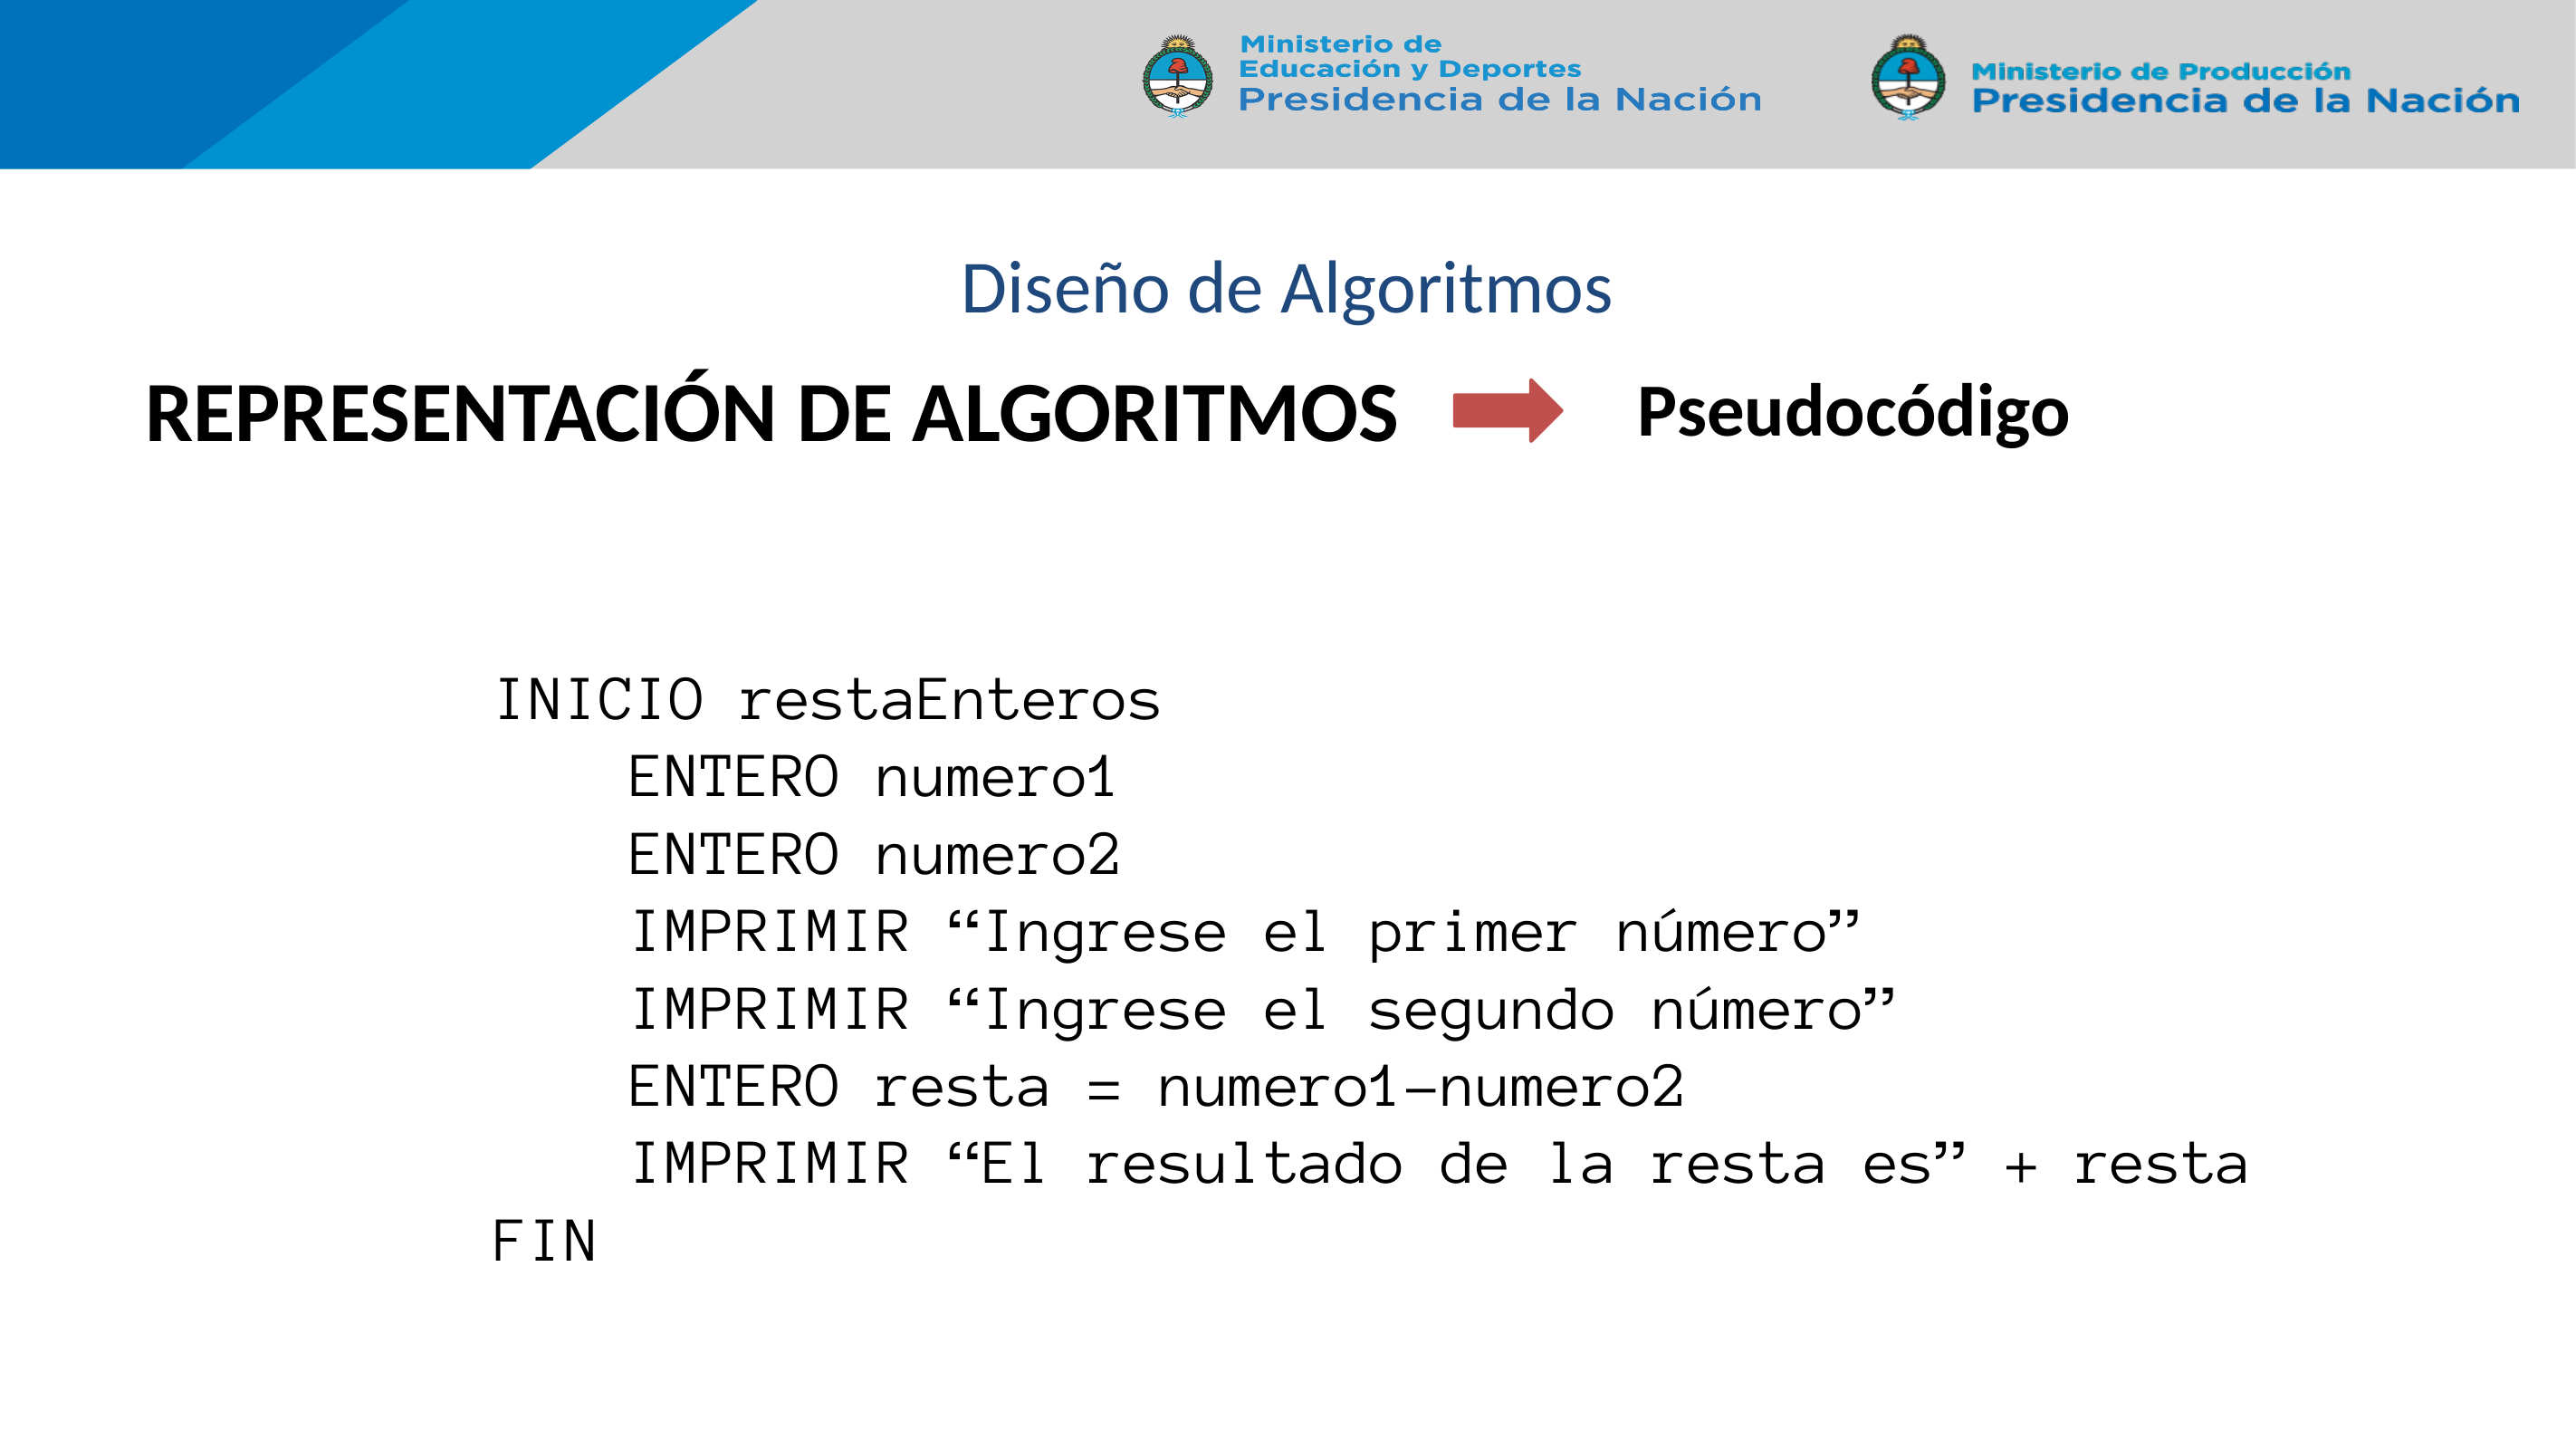

Diseño de Algoritmos
REPRESENTACIÓN DE ALGORITMOS
Pseudocódigo

INICIO restaEnteros
	ENTERO numero1
	ENTERO numero2
	IMPRIMIR “Ingrese el primer número”
	IMPRIMIR “Ingrese el segundo número”
	ENTERO resta = numero1-numero2
	IMPRIMIR “El resultado de la resta es” + resta
FIN